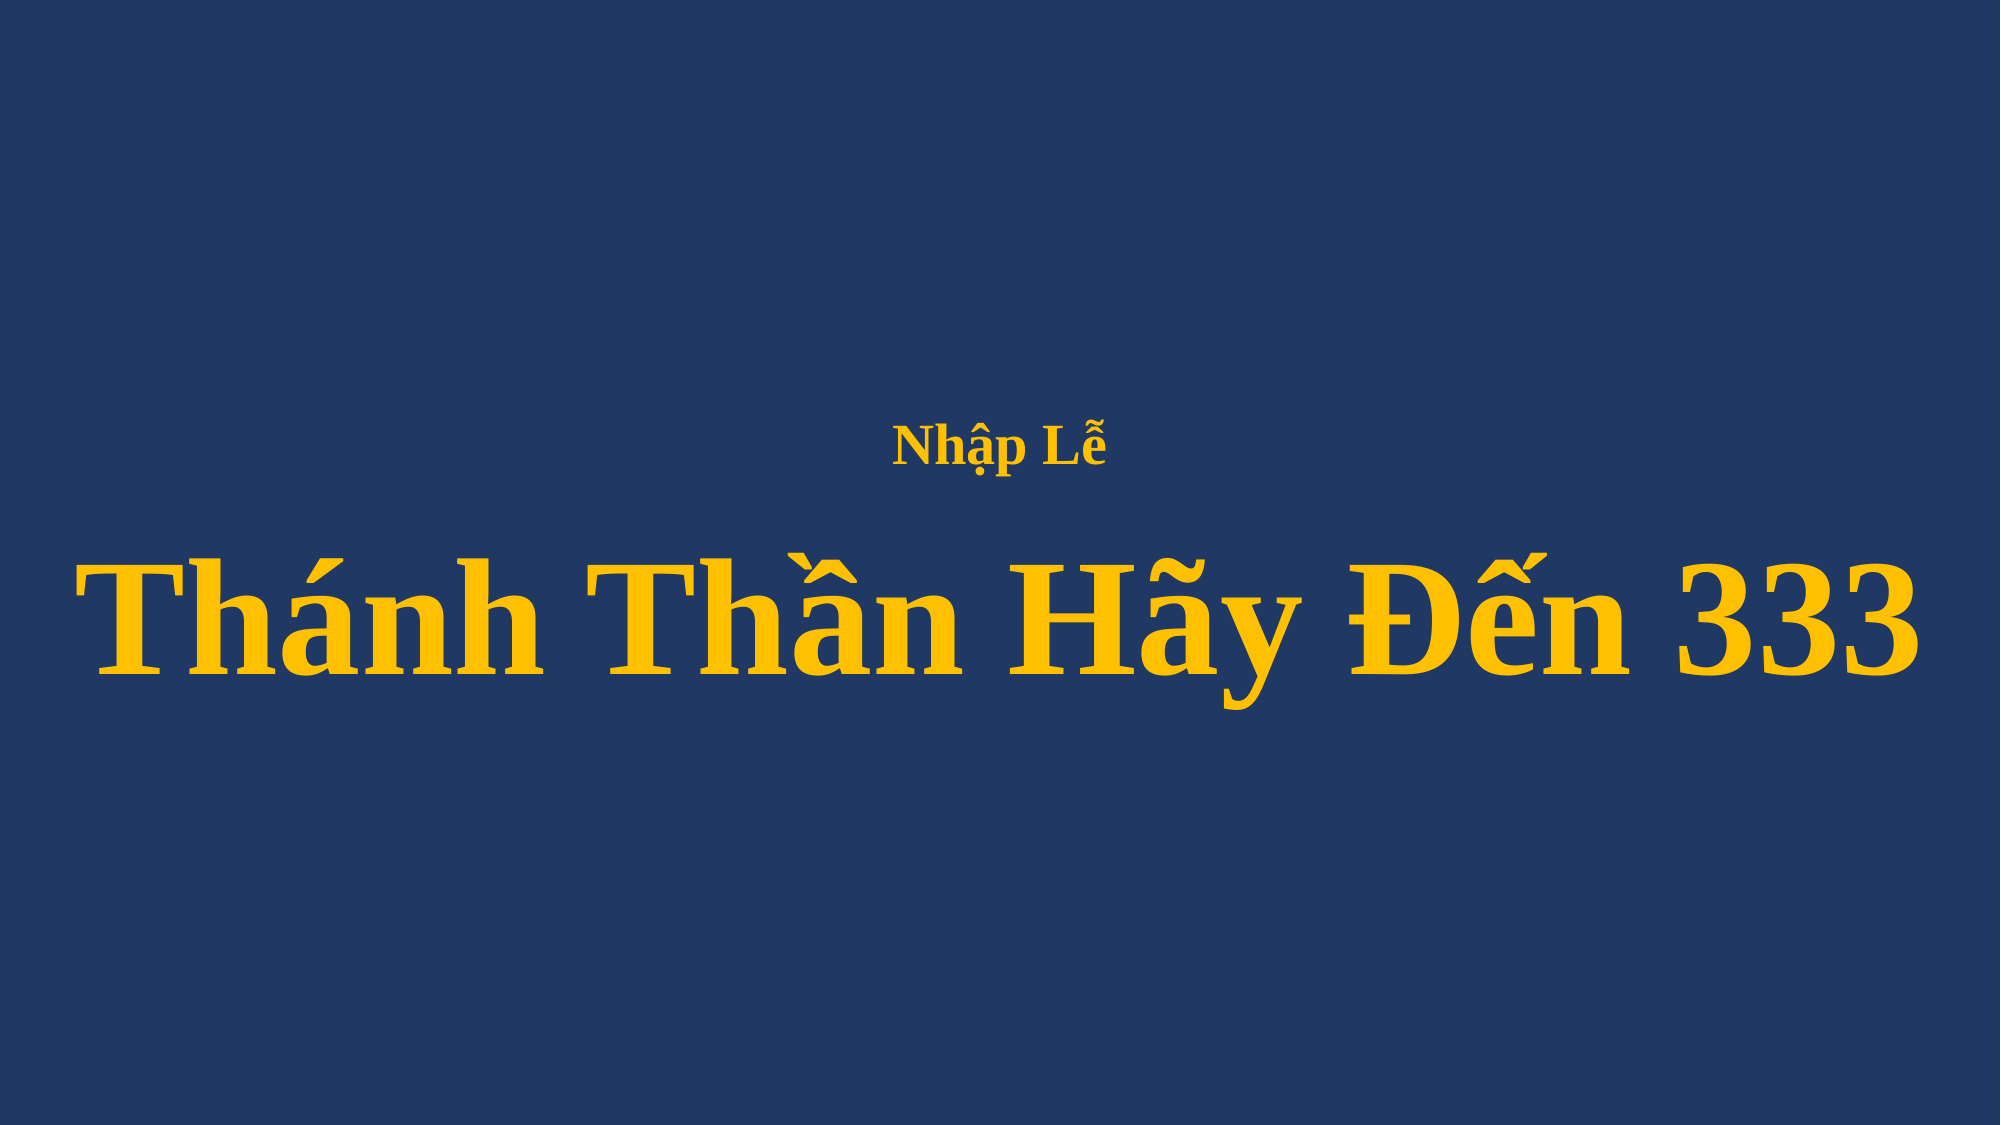

# Nhập Lễ Thánh Thần Hãy Đến 333